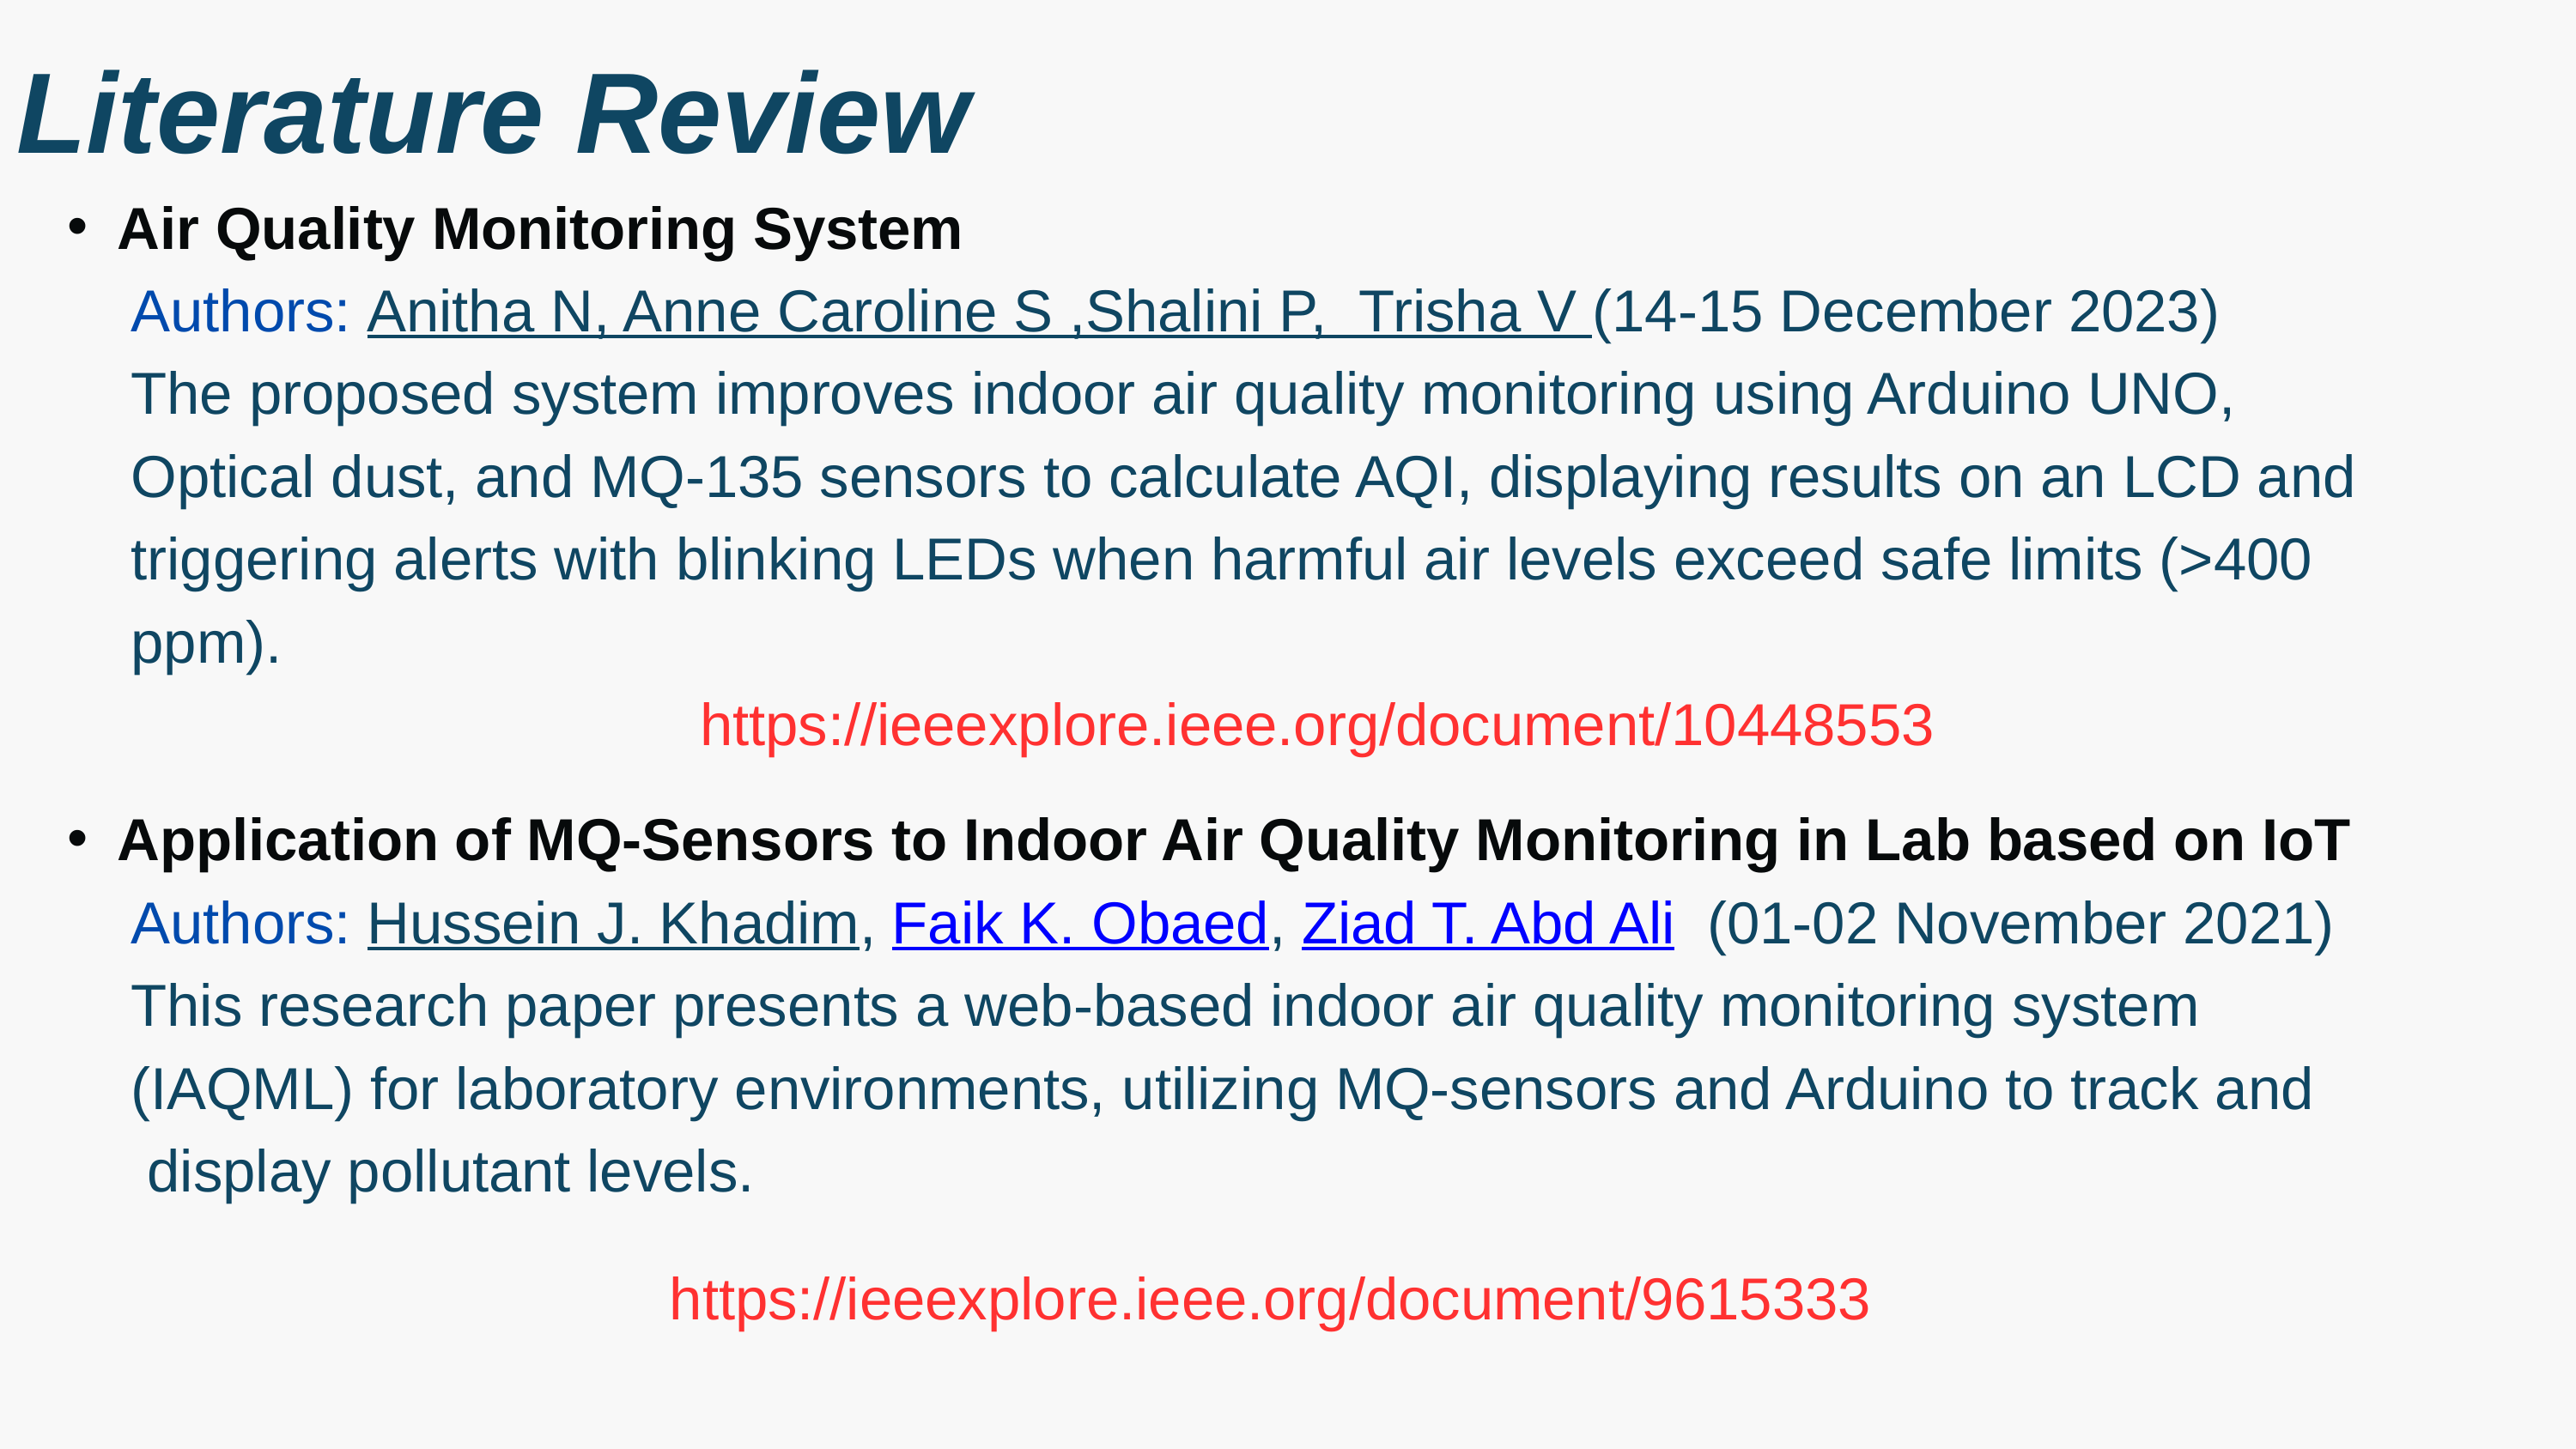

Literature Review
Air Quality Monitoring System
       Authors: Anitha N, Anne Caroline S ,Shalini P,  Trisha V (14-15 December 2023)
       The proposed system improves indoor air quality monitoring using Arduino UNO,
       Optical dust, and MQ-135 sensors to calculate AQI, displaying results on an LCD and
       triggering alerts with blinking LEDs when harmful air levels exceed safe limits (>400
       ppm).
      https://ieeexplore.ieee.org/document/10448553

Application of MQ-Sensors to Indoor Air Quality Monitoring in Lab based on IoT
       Authors: Hussein J. Khadim, Faik K. Obaed, Ziad T. Abd Ali  (01-02 November 2021)
       This research paper presents a web-based indoor air quality monitoring system
       (IAQML) for laboratory environments, utilizing MQ-sensors and Arduino to track and
        display pollutant levels.

                                        https://ieeexplore.ieee.org/document/9615333